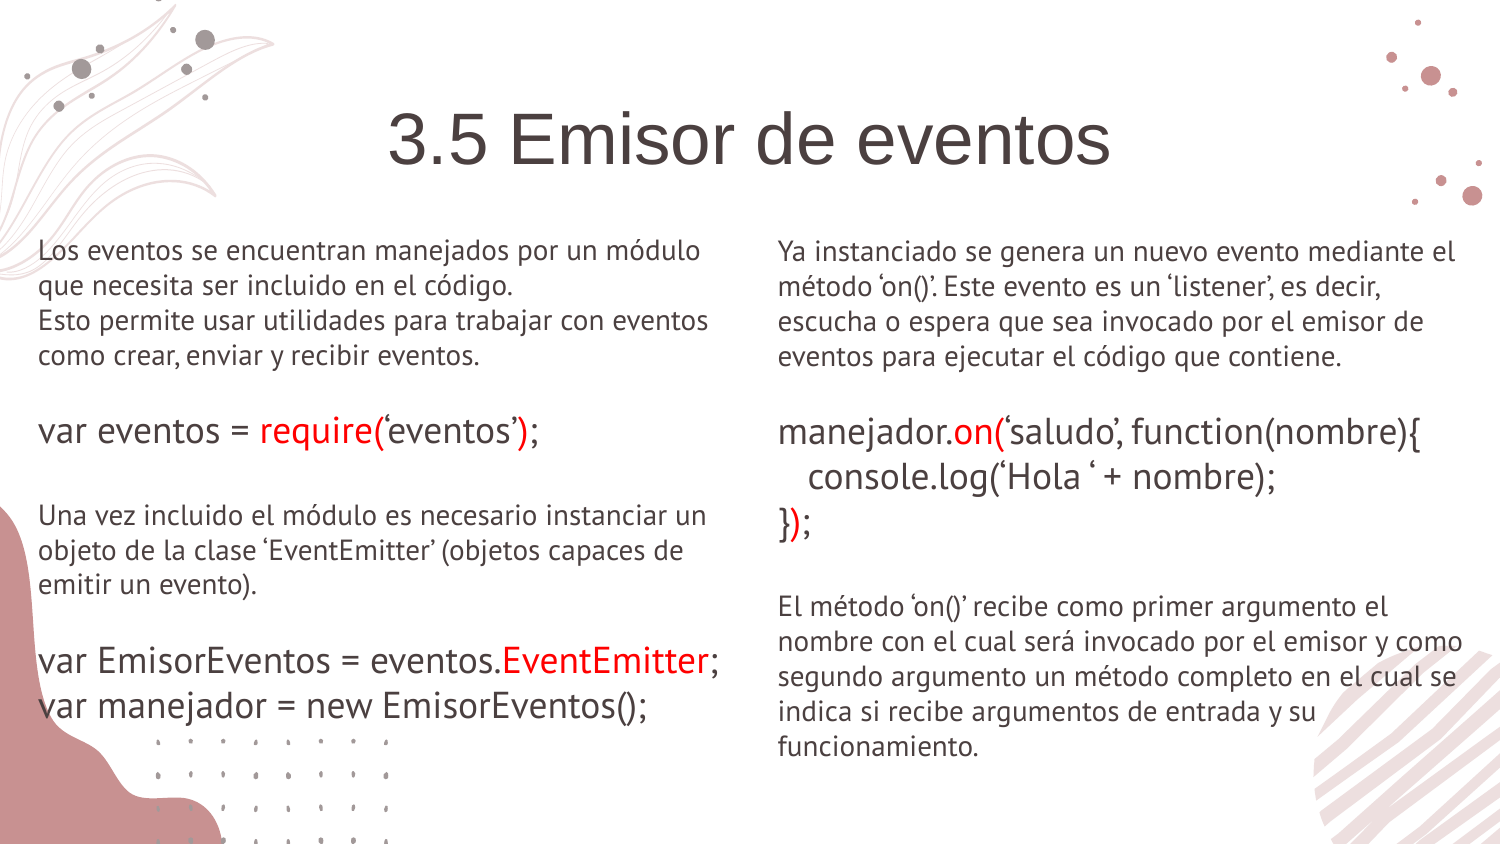

# 3.5 Emisor de eventos
Los eventos se encuentran manejados por un módulo que necesita ser incluido en el código.
Esto permite usar utilidades para trabajar con eventos como crear, enviar y recibir eventos.

var eventos = require(‘eventos’);

Una vez incluido el módulo es necesario instanciar un objeto de la clase ‘EventEmitter’ (objetos capaces de emitir un evento).

var EmisorEventos = eventos.EventEmitter;
var manejador = new EmisorEventos();
Ya instanciado se genera un nuevo evento mediante el método ‘on()’. Este evento es un ‘listener’, es decir, escucha o espera que sea invocado por el emisor de eventos para ejecutar el código que contiene.

manejador.on(‘saludo’, function(nombre){
   console.log(‘Hola ‘ + nombre);
});

El método ‘on()’ recibe como primer argumento el nombre con el cual será invocado por el emisor y como segundo argumento un método completo en el cual se indica si recibe argumentos de entrada y su funcionamiento.